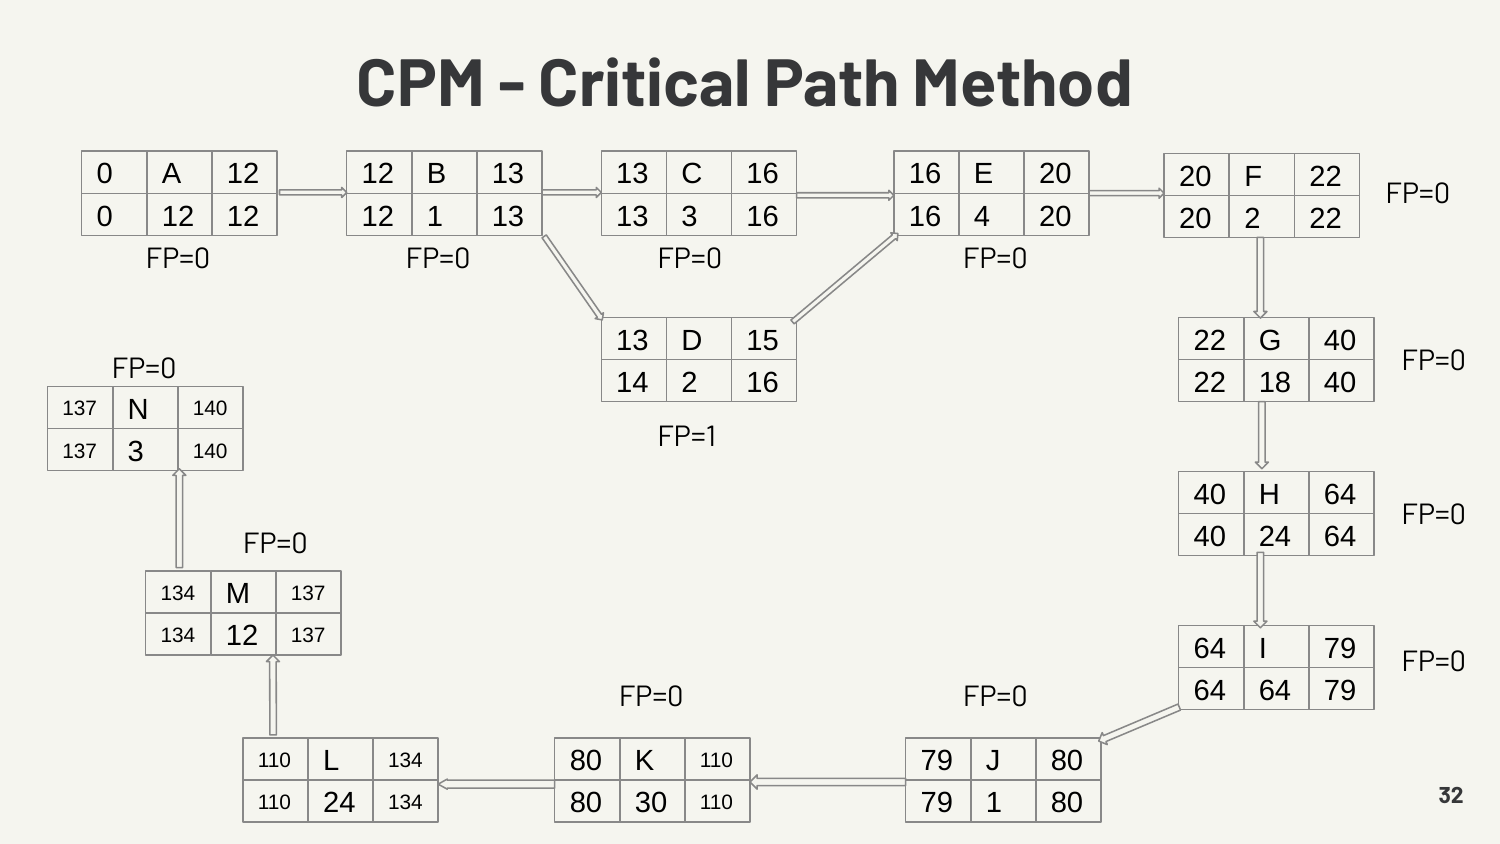

# CPM - Critical Path Method
0
A
12
0
12
12
12
B
13
12
1
13
13
C
16
13
3
16
16
E
20
16
4
20
20
F
22
20
2
22
FP=0

FP=0
FP=0
FP=0
FP=0

13
D
15
14
2
16
22
G
40
22
18
40
FP=0
FP=0
137
N
140
137
3
140
FP=1

40
H
64
40
24
64
FP=0
FP=0

134
M
137
134
12
137

64
I
79
64
64
79
FP=0
FP=0
FP=0

110
L
134
110
24
134
80
K
110
80
30
110
79
J
80
79
1
80

32